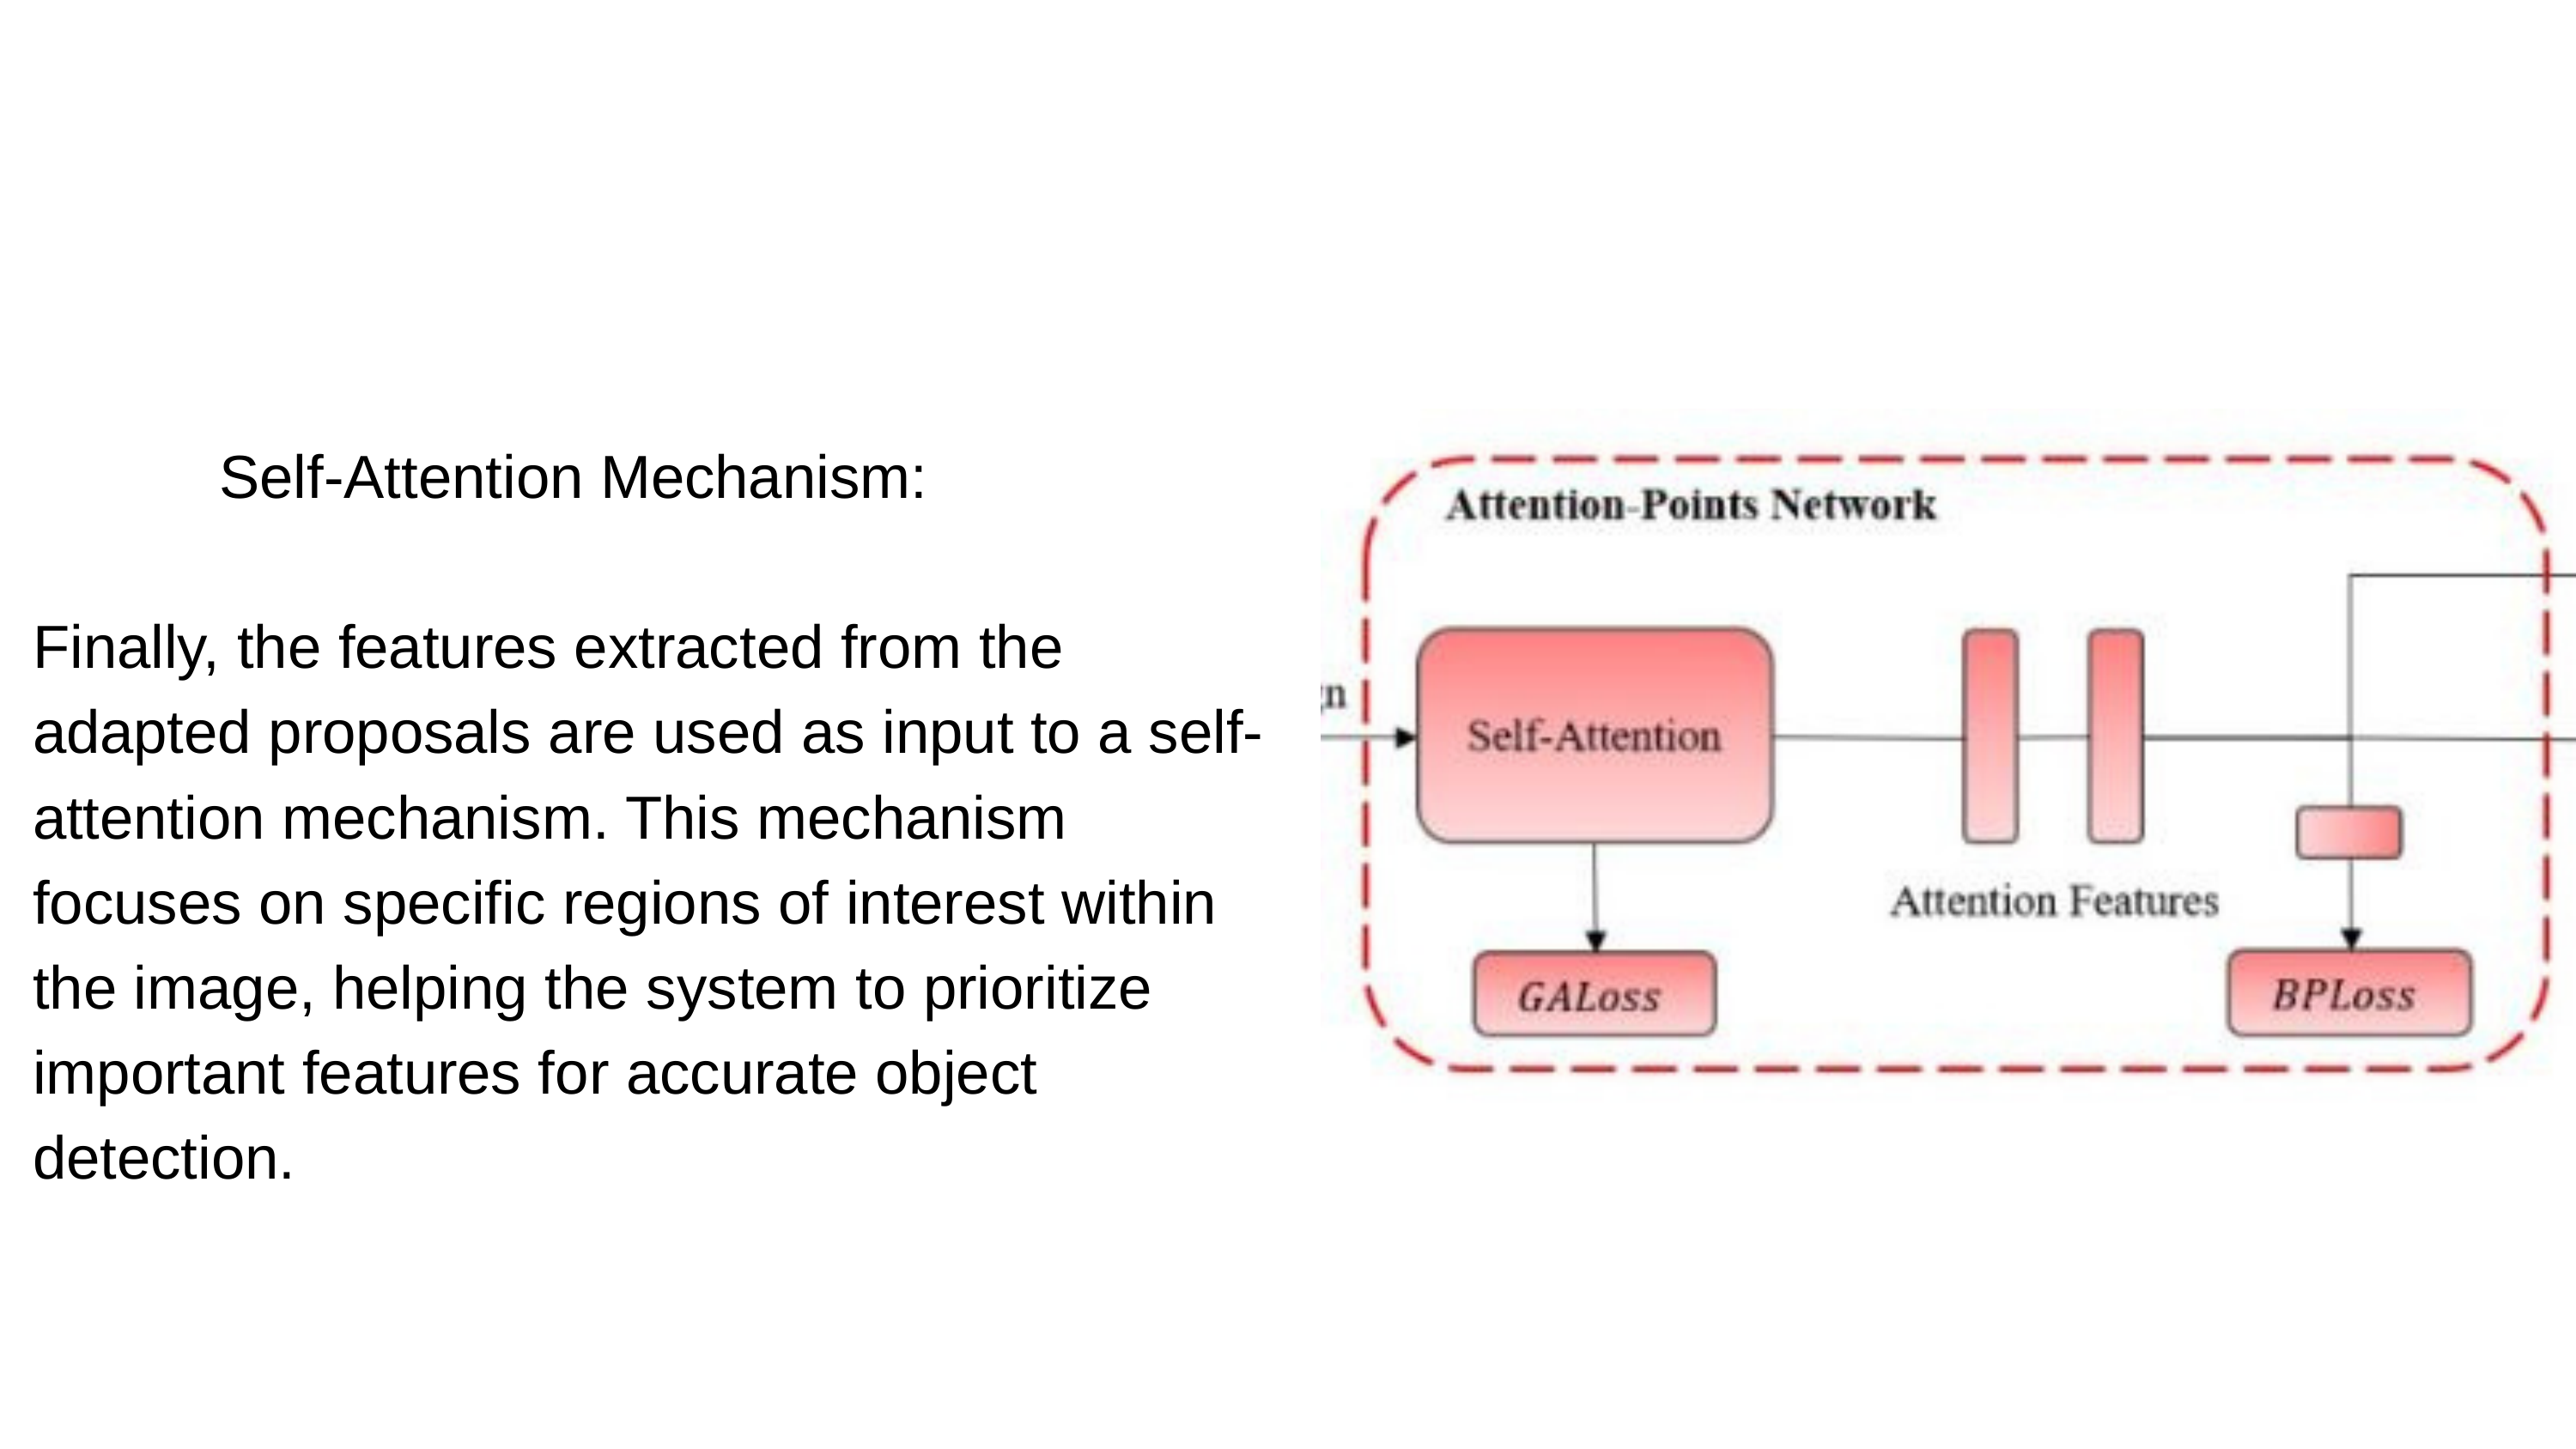

Self-Attention Mechanism:

Finally, the features extracted from the adapted proposals are used as input to a self-attention mechanism. This mechanism focuses on specific regions of interest within the image, helping the system to prioritize important features for accurate object detection.